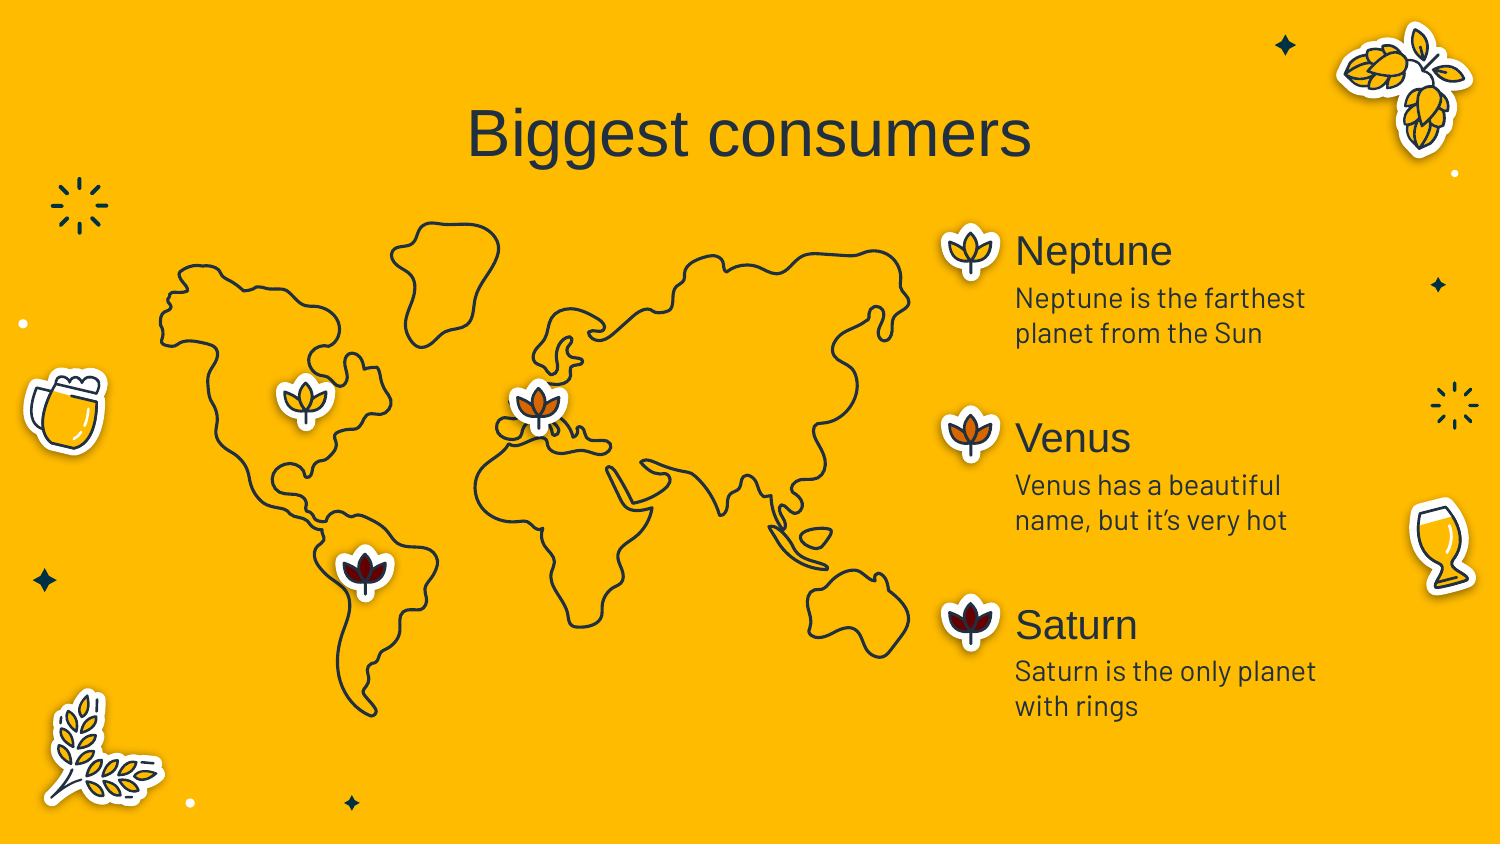

# Biggest consumers
Neptune

Neptune is the farthest planet from the Sun

Venus

Venus has a beautiful name, but it’s very hot

Saturn

Saturn is the only planet with rings